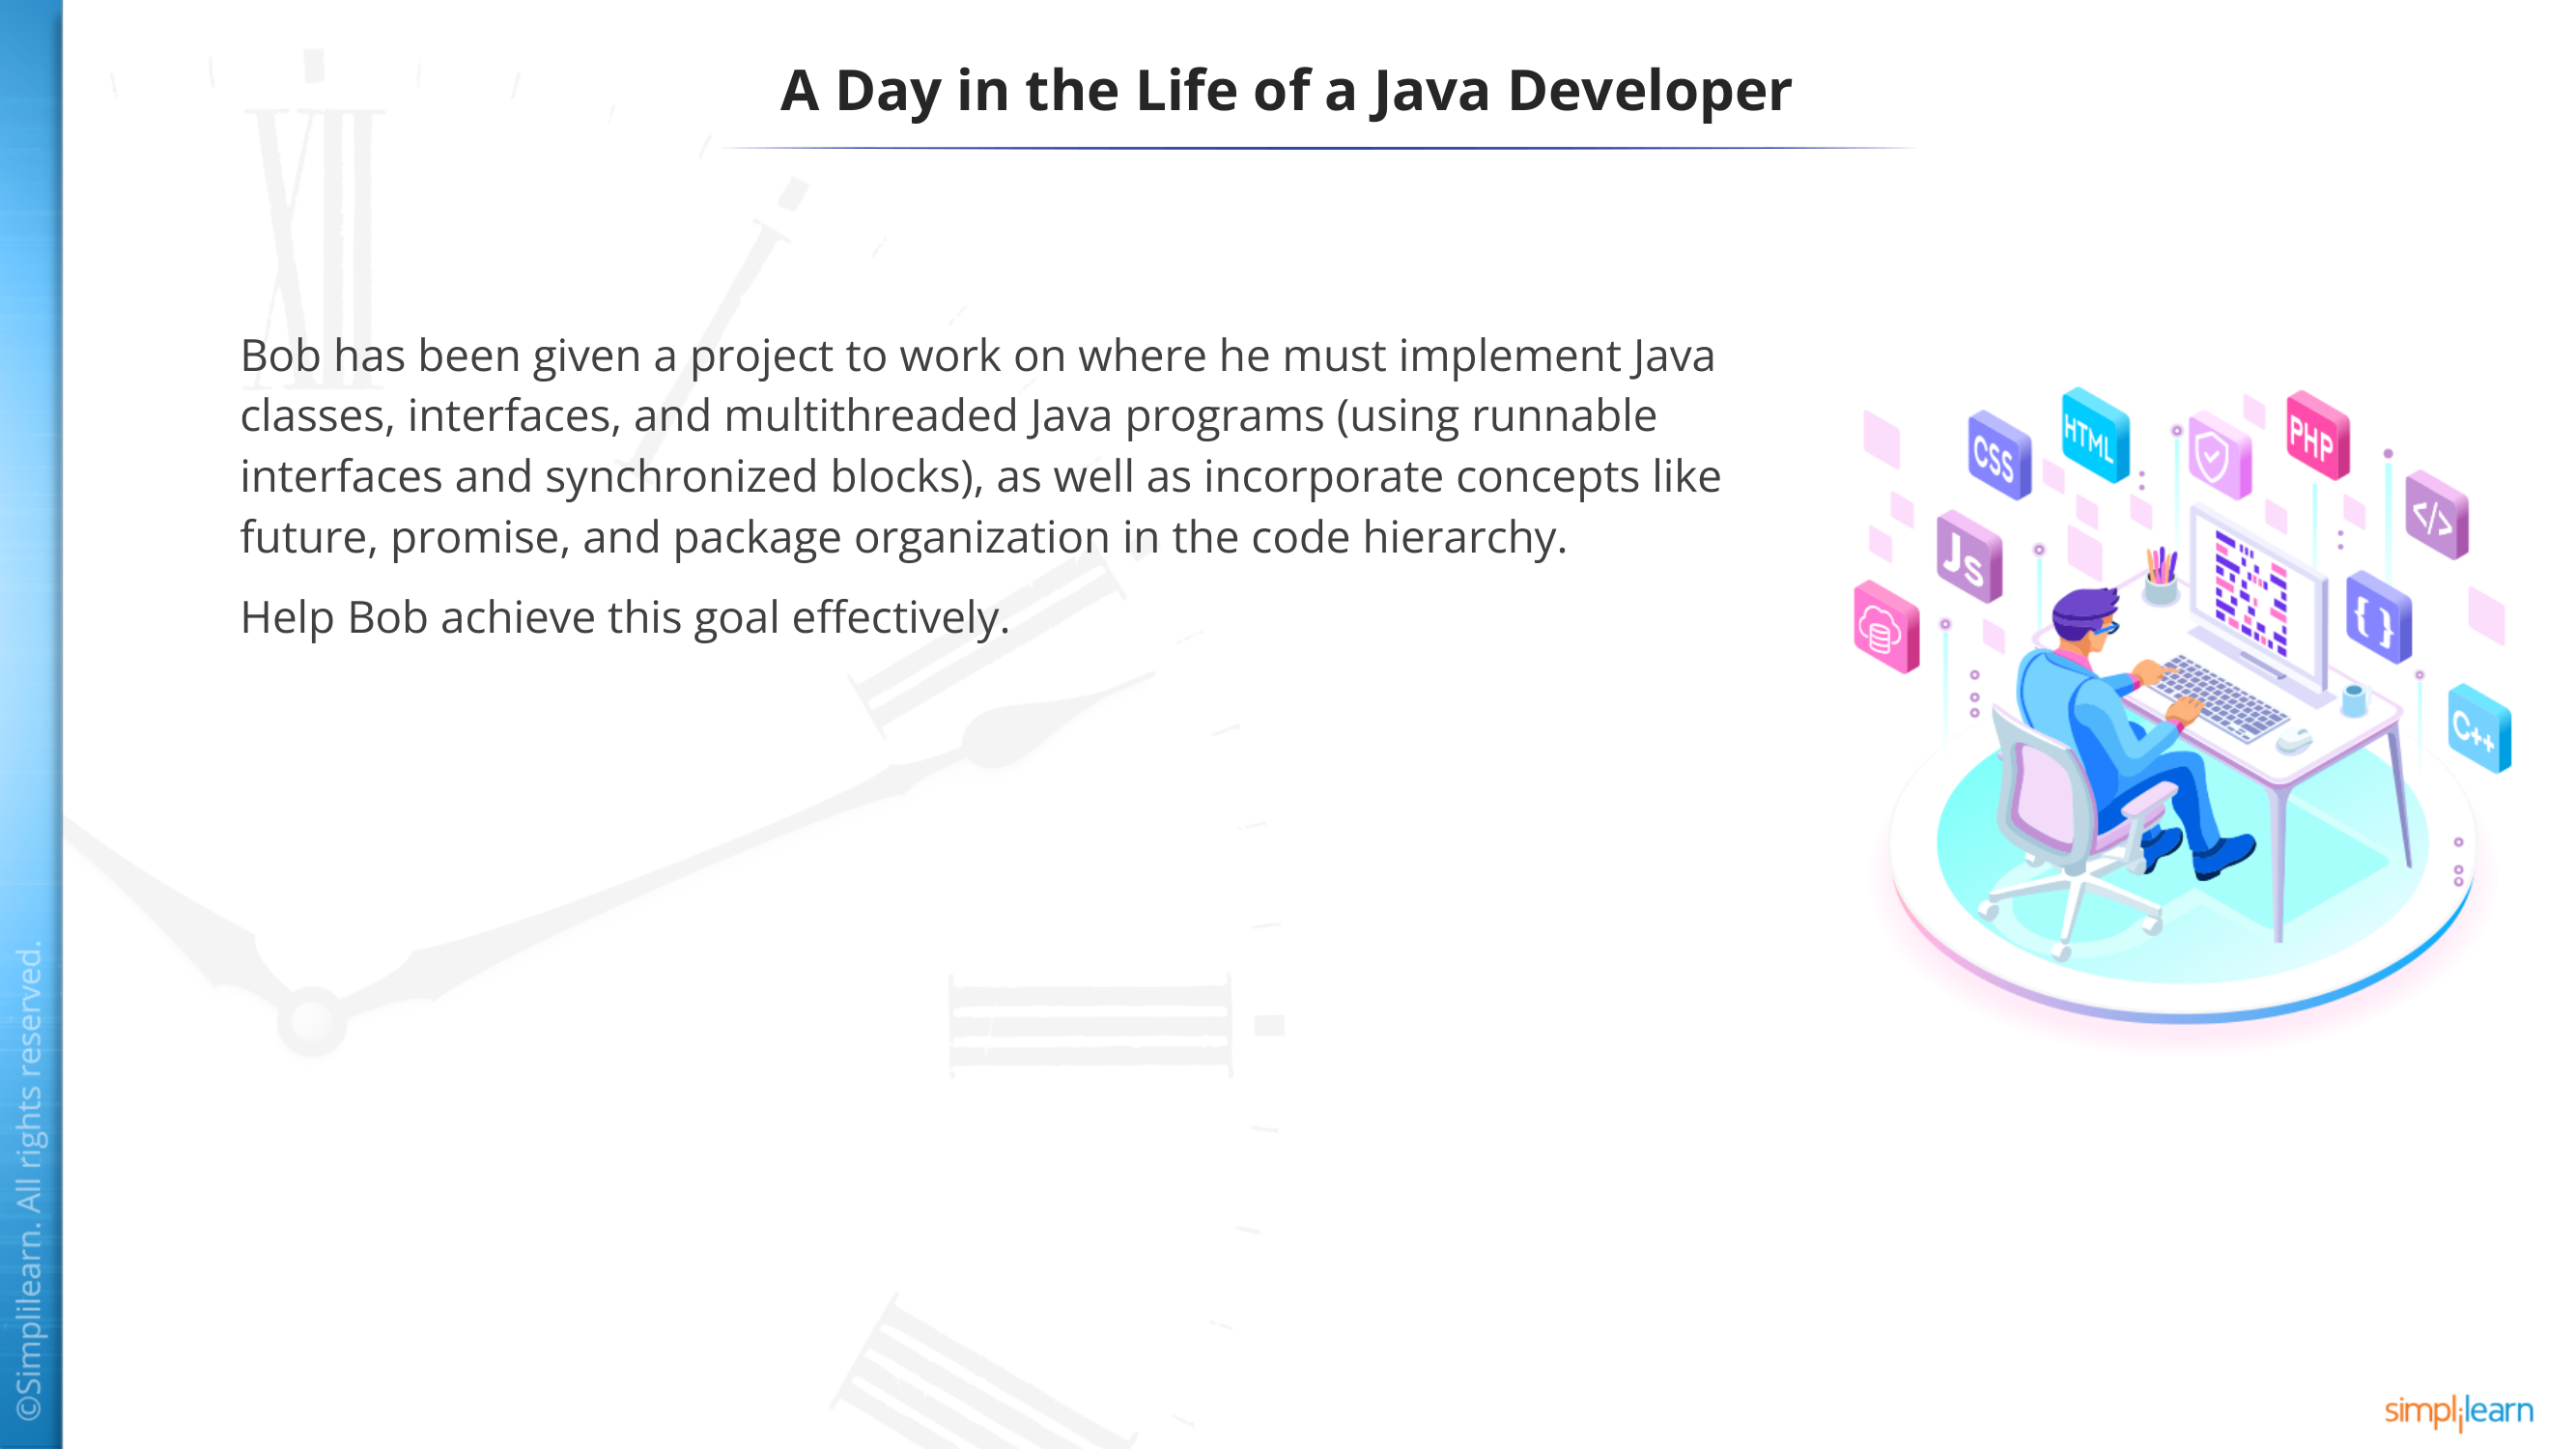

Bob has been given a project to work on where he must implement Java classes, interfaces, and multithreaded Java programs (using runnable interfaces and synchronized blocks), as well as incorporate concepts like future, promise, and package organization in the code hierarchy.
Help Bob achieve this goal effectively.